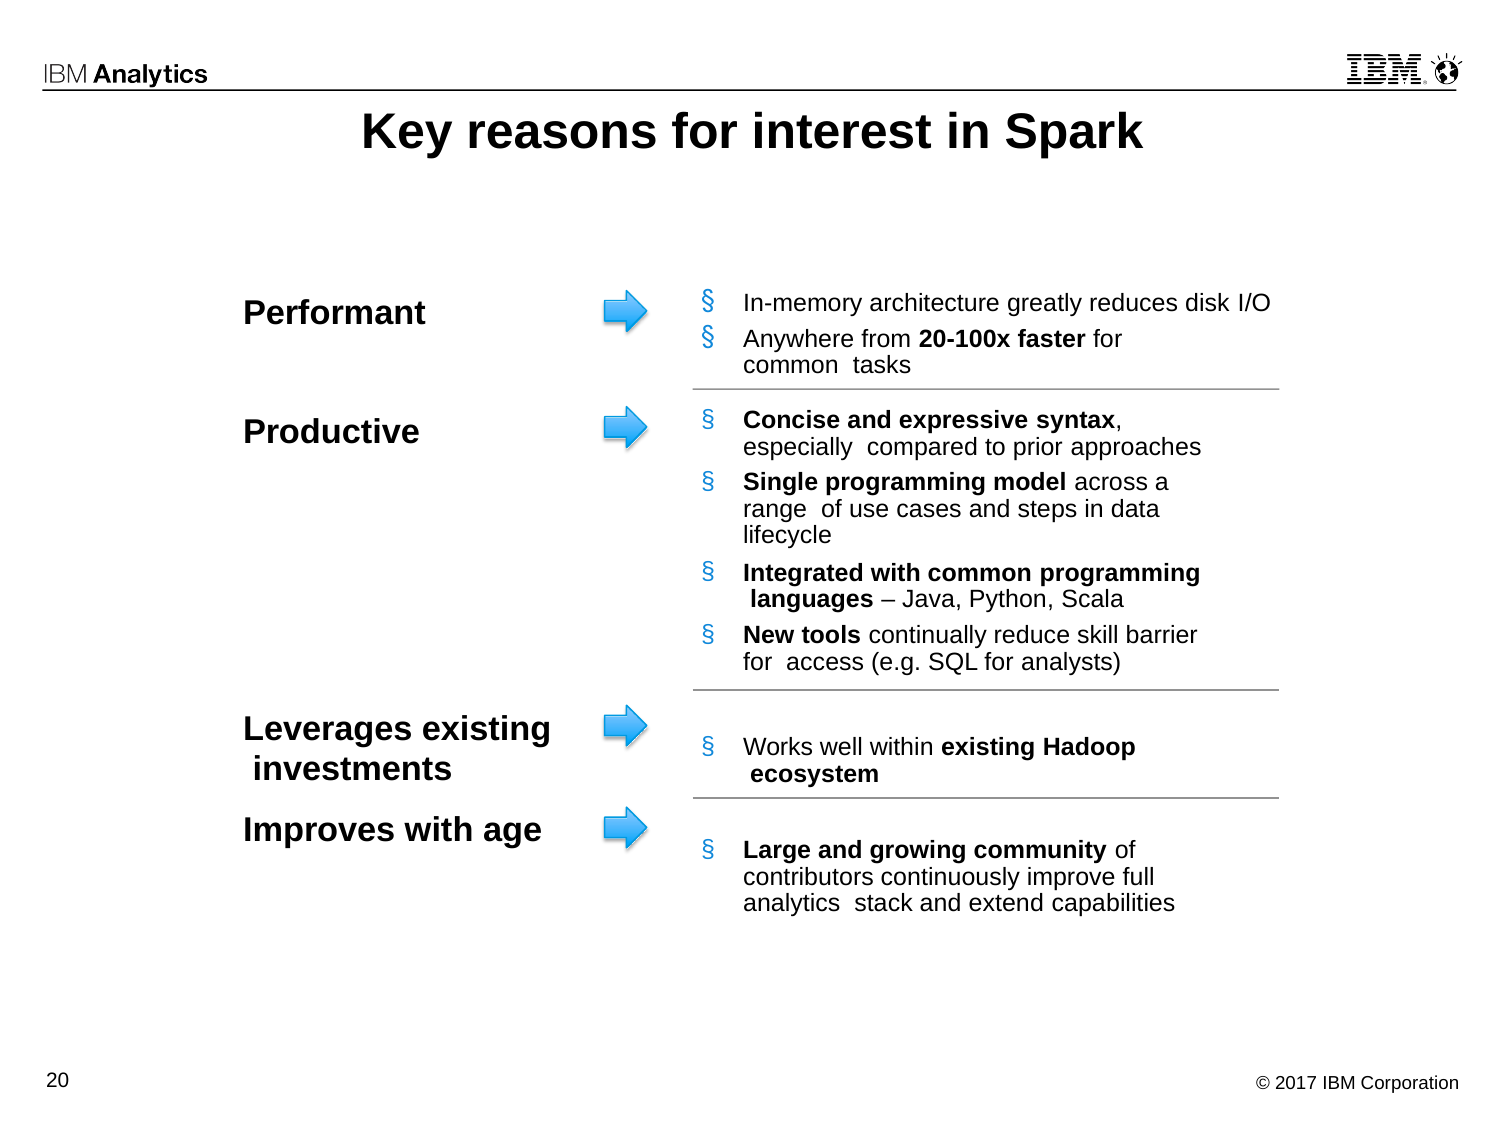

# Key reasons for interest in Spark
In-memory architecture greatly reduces disk I/O
Anywhere from 20-100x faster for common  tasks

Concise and expressive syntax, especially  compared to prior approaches
Single programming model across a range  of use cases and steps in data lifecycle
Integrated with common programming  languages – Java, Python, Scala
New tools continually reduce skill barrier for  access (e.g. SQL for analysts)

Works well within existing Hadoop  ecosystem

Large and growing community of  contributors continuously improve full analytics  stack and extend capabilities

Performant

Productive

Leverages existing  investments
Improves with age